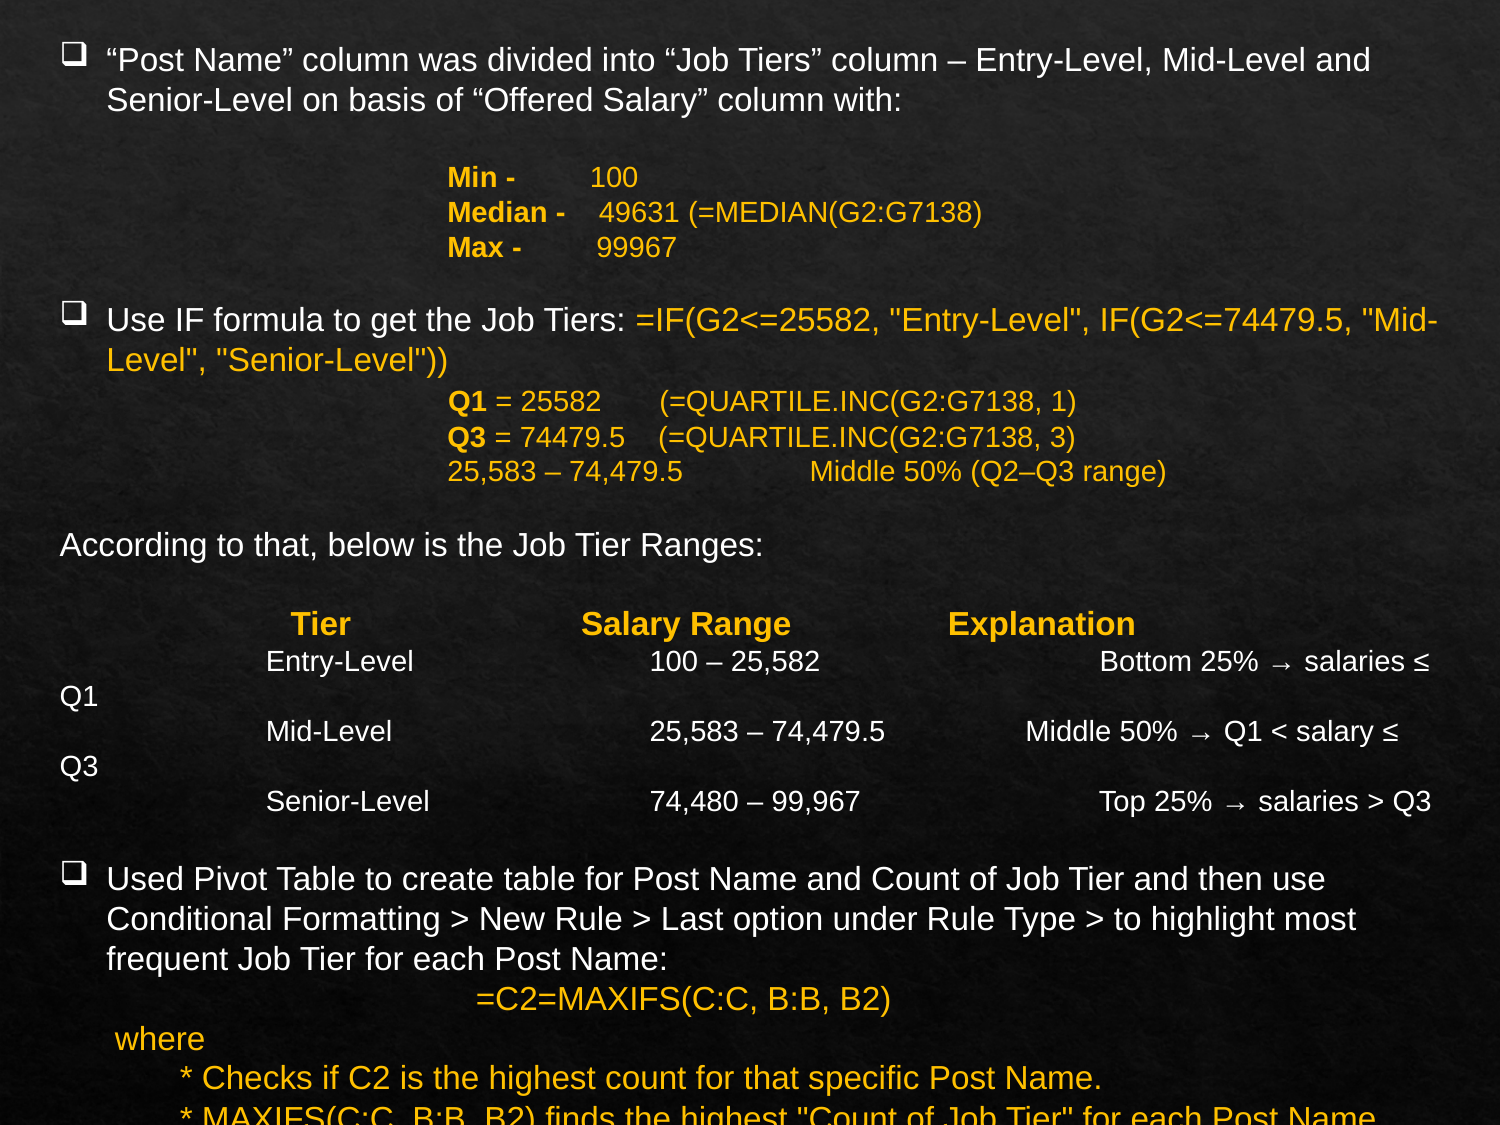

“Post Name” column was divided into “Job Tiers” column – Entry-Level, Mid-Level and Senior-Level on basis of “Offered Salary” column with:

                                               Min -         100
                                               Median -    49631 (=MEDIAN(G2:G7138)
                                               Max -         99967

Use IF formula to get the Job Tiers: =IF(G2<=25582, "Entry-Level", IF(G2<=74479.5, "Mid-Level", "Senior-Level"))
                                          Q1 = 25582       (=QUARTILE.INC(G2:G7138, 1)
                                               Q3 = 74479.5    (=QUARTILE.INC(G2:G7138, 3)
                                               25,583 – 74,479.5	Middle 50% (Q2–Q3 range)

According to that, below is the Job Tier Ranges:

                            Tier	                        Salary Range 	               Explanation
                         Entry-Level	                 100 – 25,582	                 Bottom 25% → salaries ≤ Q1
                         Mid-Level	                 25,583 – 74,479.5	        Middle 50% → Q1 < salary ≤ Q3
                         Senior-Level	                 74,480 – 99,967	                 Top 25% → salaries > Q3

Used Pivot Table to create table for Post Name and Count of Job Tier and then use Conditional Formatting > New Rule > Last option under Rule Type > to highlight most frequent Job Tier for each Post Name:
                                             =C2=MAXIFS(C:C, B:B, B2)
      where
             * Checks if C2 is the highest count for that specific Post Name.
             * MAXIFS(C:C, B:B, B2) finds the highest "Count of Job Tier" for each Post Name.